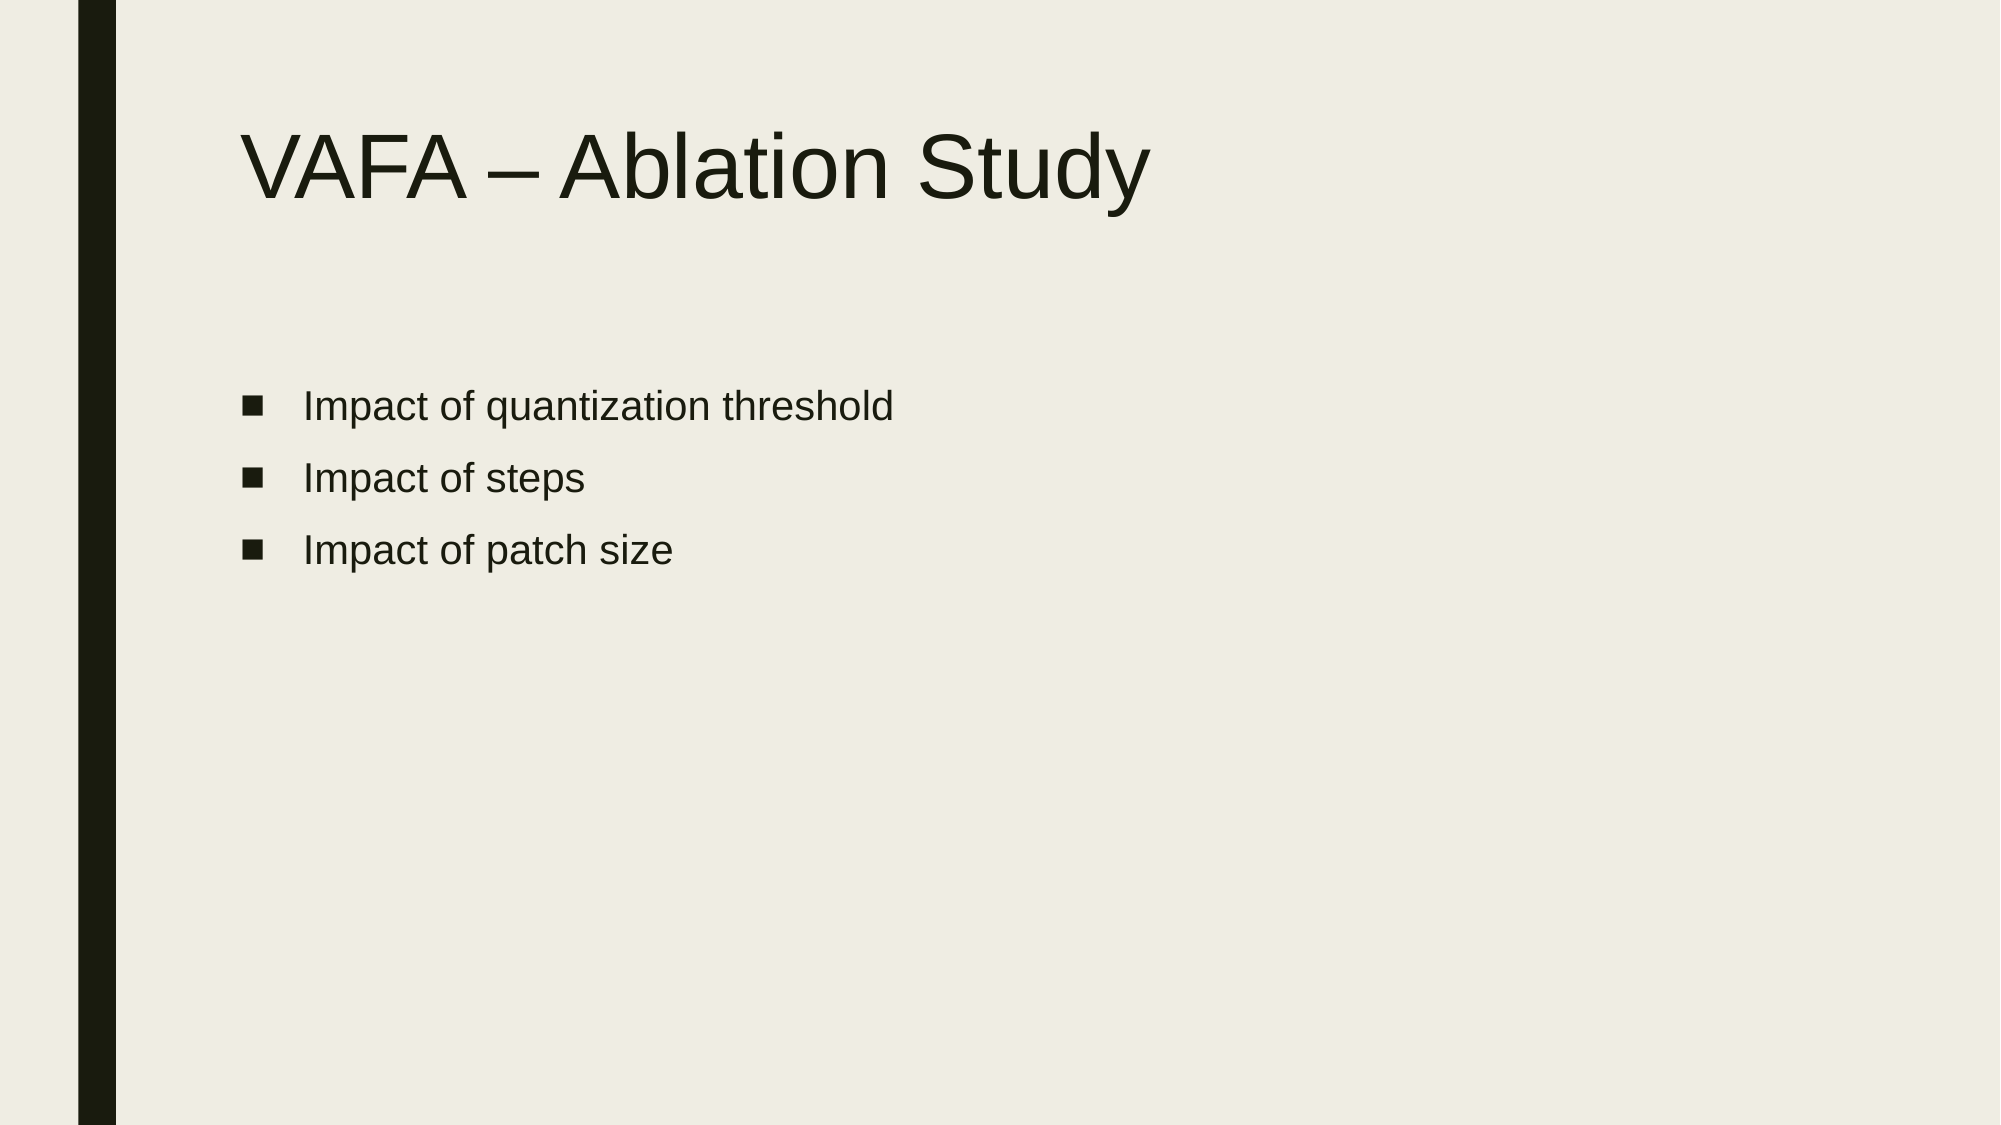

# VAFA – Ablation Study
Impact of quantization threshold
Impact of steps
Impact of patch size